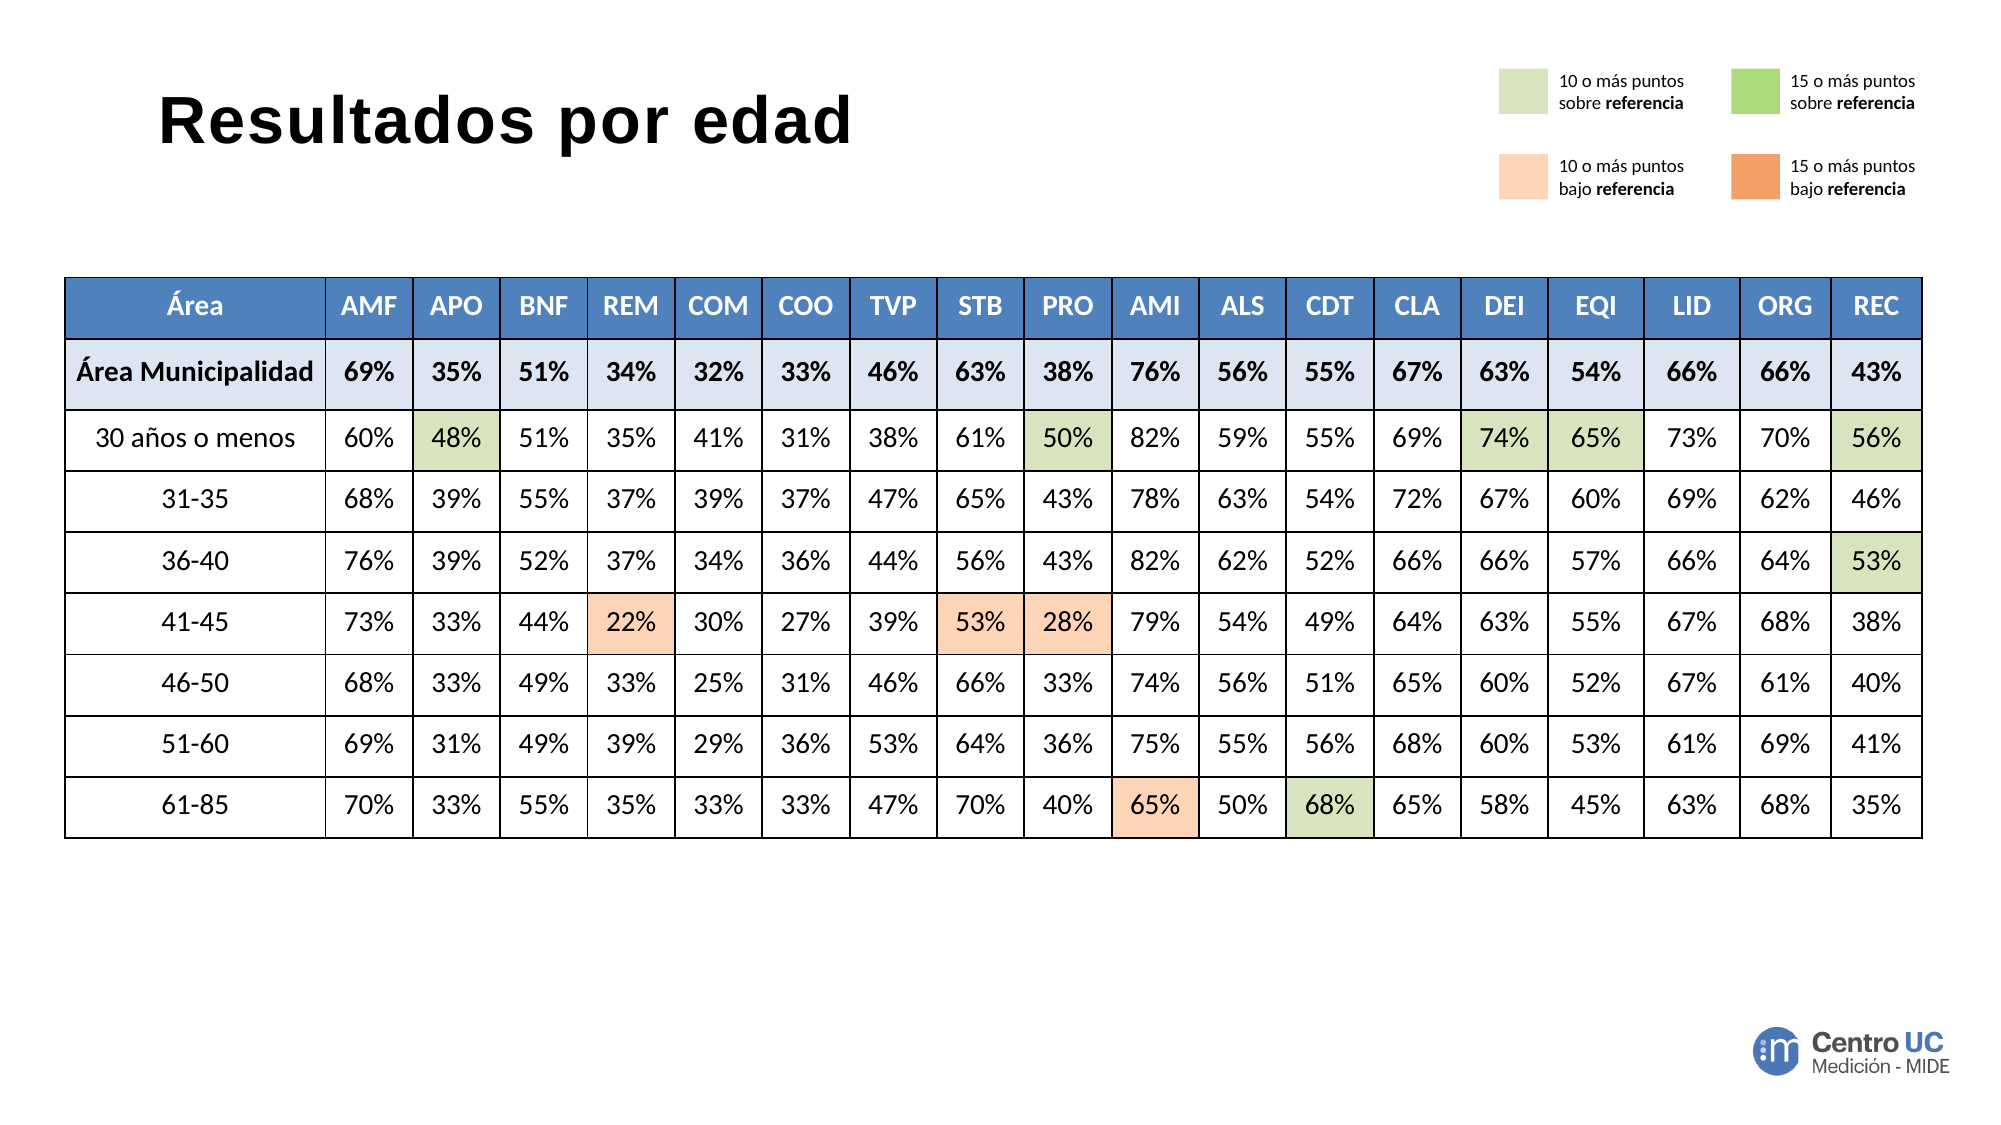

10 o más puntos sobre referencia
15 o más puntos sobre referencia
# Resultados por edad

10 o más puntos bajo referencia
15 o más puntos bajo referencia

| Área | AMF | APO | BNF | REM | COM | COO | TVP | STB | PRO | AMI | ALS | CDT | CLA | DEI | EQI | LID | ORG | REC |
| --- | --- | --- | --- | --- | --- | --- | --- | --- | --- | --- | --- | --- | --- | --- | --- | --- | --- | --- |
| Área Municipalidad | 69% | 35% | 51% | 34% | 32% | 33% | 46% | 63% | 38% | 76% | 56% | 55% | 67% | 63% | 54% | 66% | 66% | 43% |
| 30 años o menos | 60% | 48% | 51% | 35% | 41% | 31% | 38% | 61% | 50% | 82% | 59% | 55% | 69% | 74% | 65% | 73% | 70% | 56% |
| 31-35 | 68% | 39% | 55% | 37% | 39% | 37% | 47% | 65% | 43% | 78% | 63% | 54% | 72% | 67% | 60% | 69% | 62% | 46% |
| 36-40 | 76% | 39% | 52% | 37% | 34% | 36% | 44% | 56% | 43% | 82% | 62% | 52% | 66% | 66% | 57% | 66% | 64% | 53% |
| 41-45 | 73% | 33% | 44% | 22% | 30% | 27% | 39% | 53% | 28% | 79% | 54% | 49% | 64% | 63% | 55% | 67% | 68% | 38% |
| 46-50 | 68% | 33% | 49% | 33% | 25% | 31% | 46% | 66% | 33% | 74% | 56% | 51% | 65% | 60% | 52% | 67% | 61% | 40% |
| 51-60 | 69% | 31% | 49% | 39% | 29% | 36% | 53% | 64% | 36% | 75% | 55% | 56% | 68% | 60% | 53% | 61% | 69% | 41% |
| 61-85 | 70% | 33% | 55% | 35% | 33% | 33% | 47% | 70% | 40% | 65% | 50% | 68% | 65% | 58% | 45% | 63% | 68% | 35% |